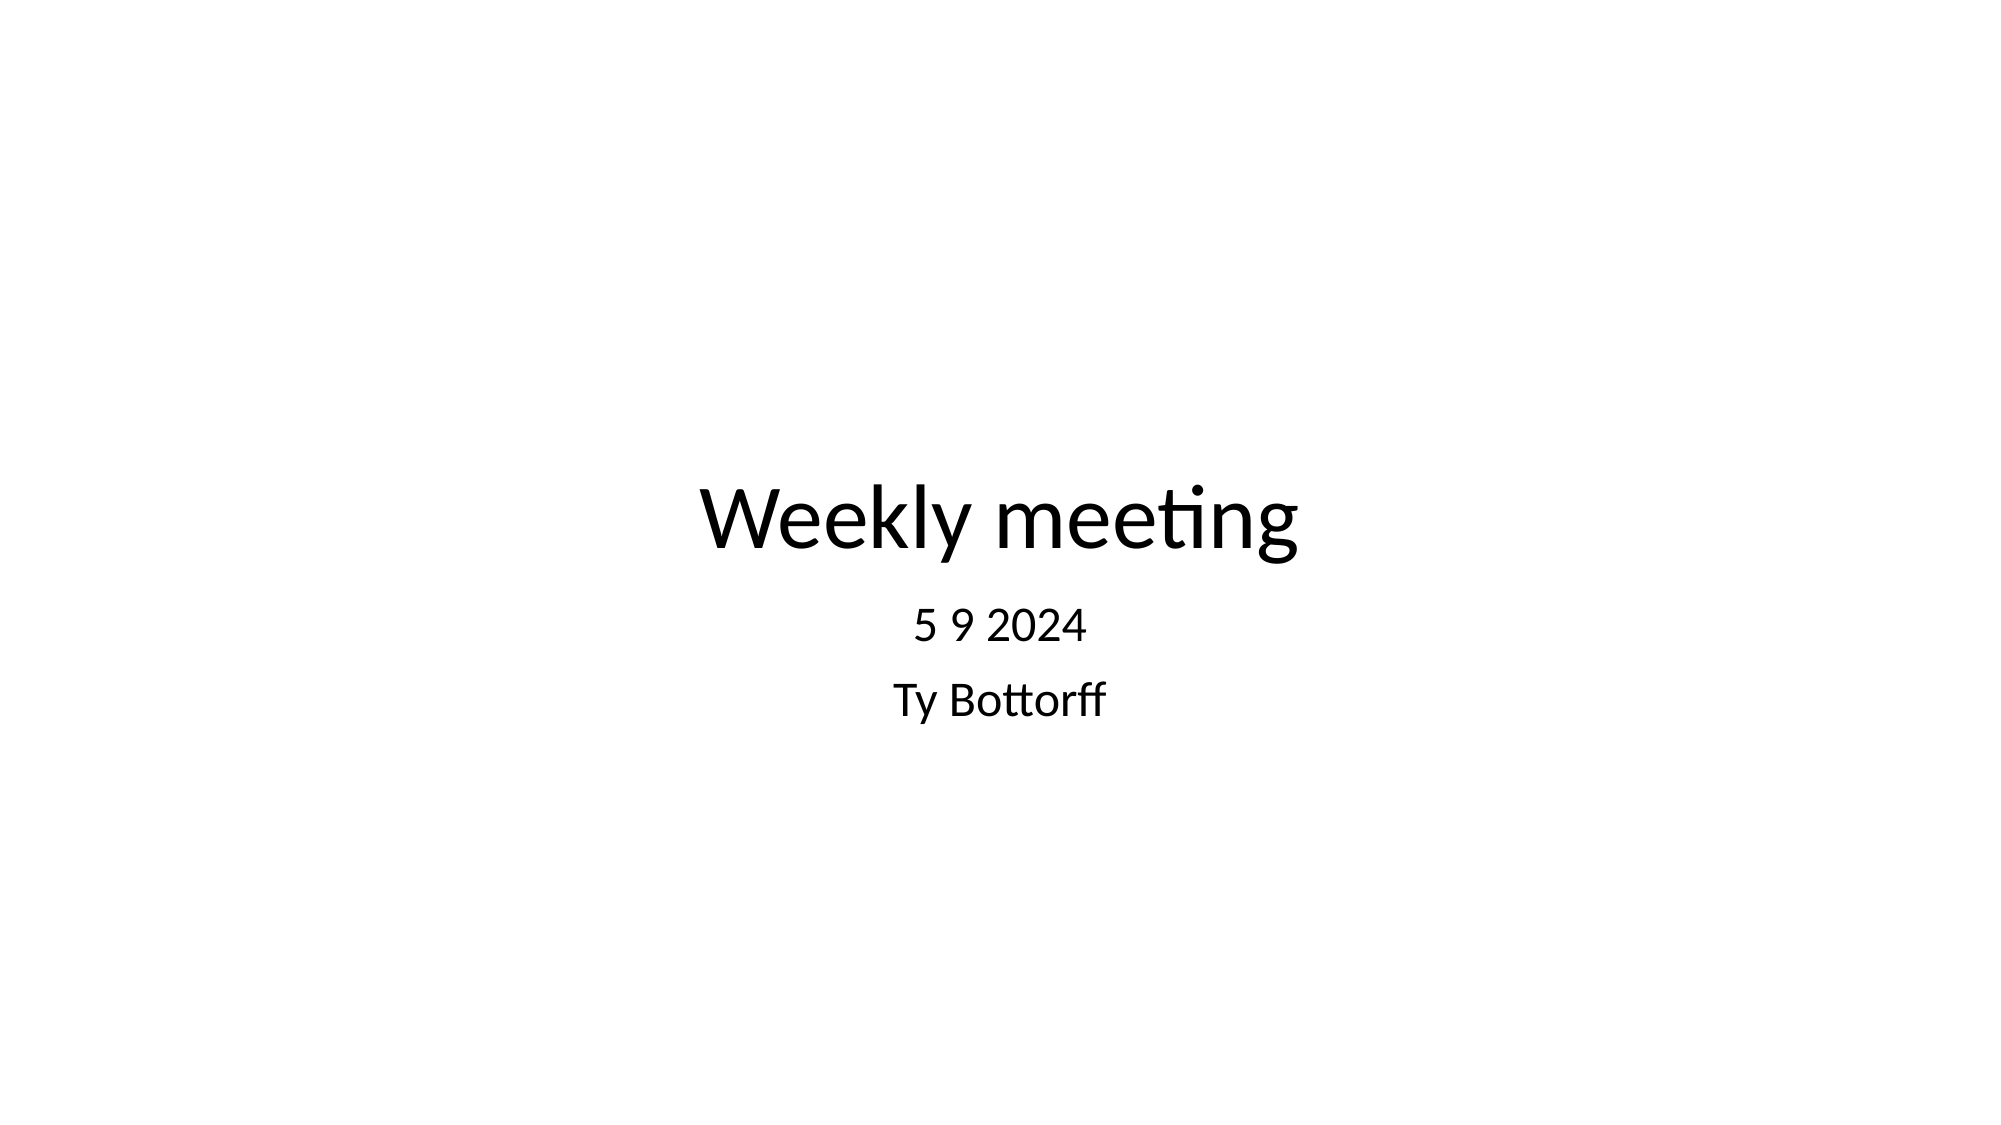

# Weekly meeting
5 9 2024
Ty Bottorff